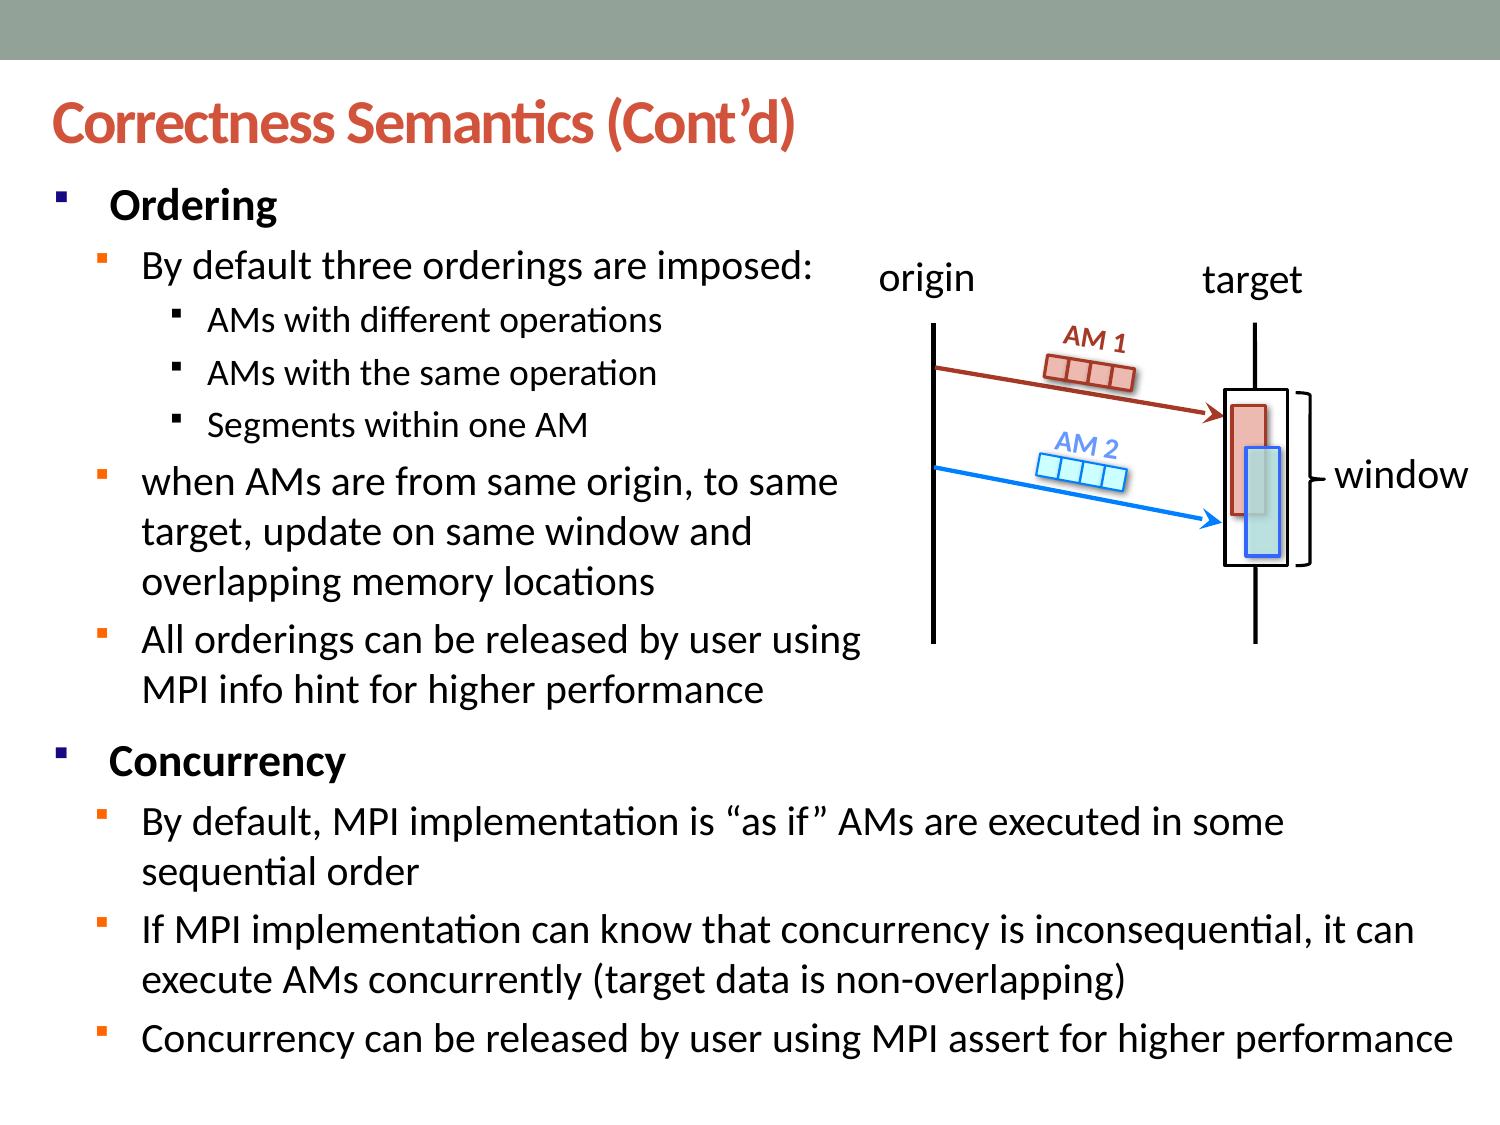

Correctness Semantics (Cont’d)
Ordering
By default three orderings are imposed:
AMs with different operations
AMs with the same operation
Segments within one AM
when AMs are from same origin, to same target, update on same window and overlapping memory locations
All orderings can be released by user using MPI info hint for higher performance
origin
target
AM 1

AM 2
window

Concurrency
By default, MPI implementation is “as if” AMs are executed in some sequential order
If MPI implementation can know that concurrency is inconsequential, it can execute AMs concurrently (target data is non-overlapping)
Concurrency can be released by user using MPI assert for higher performance